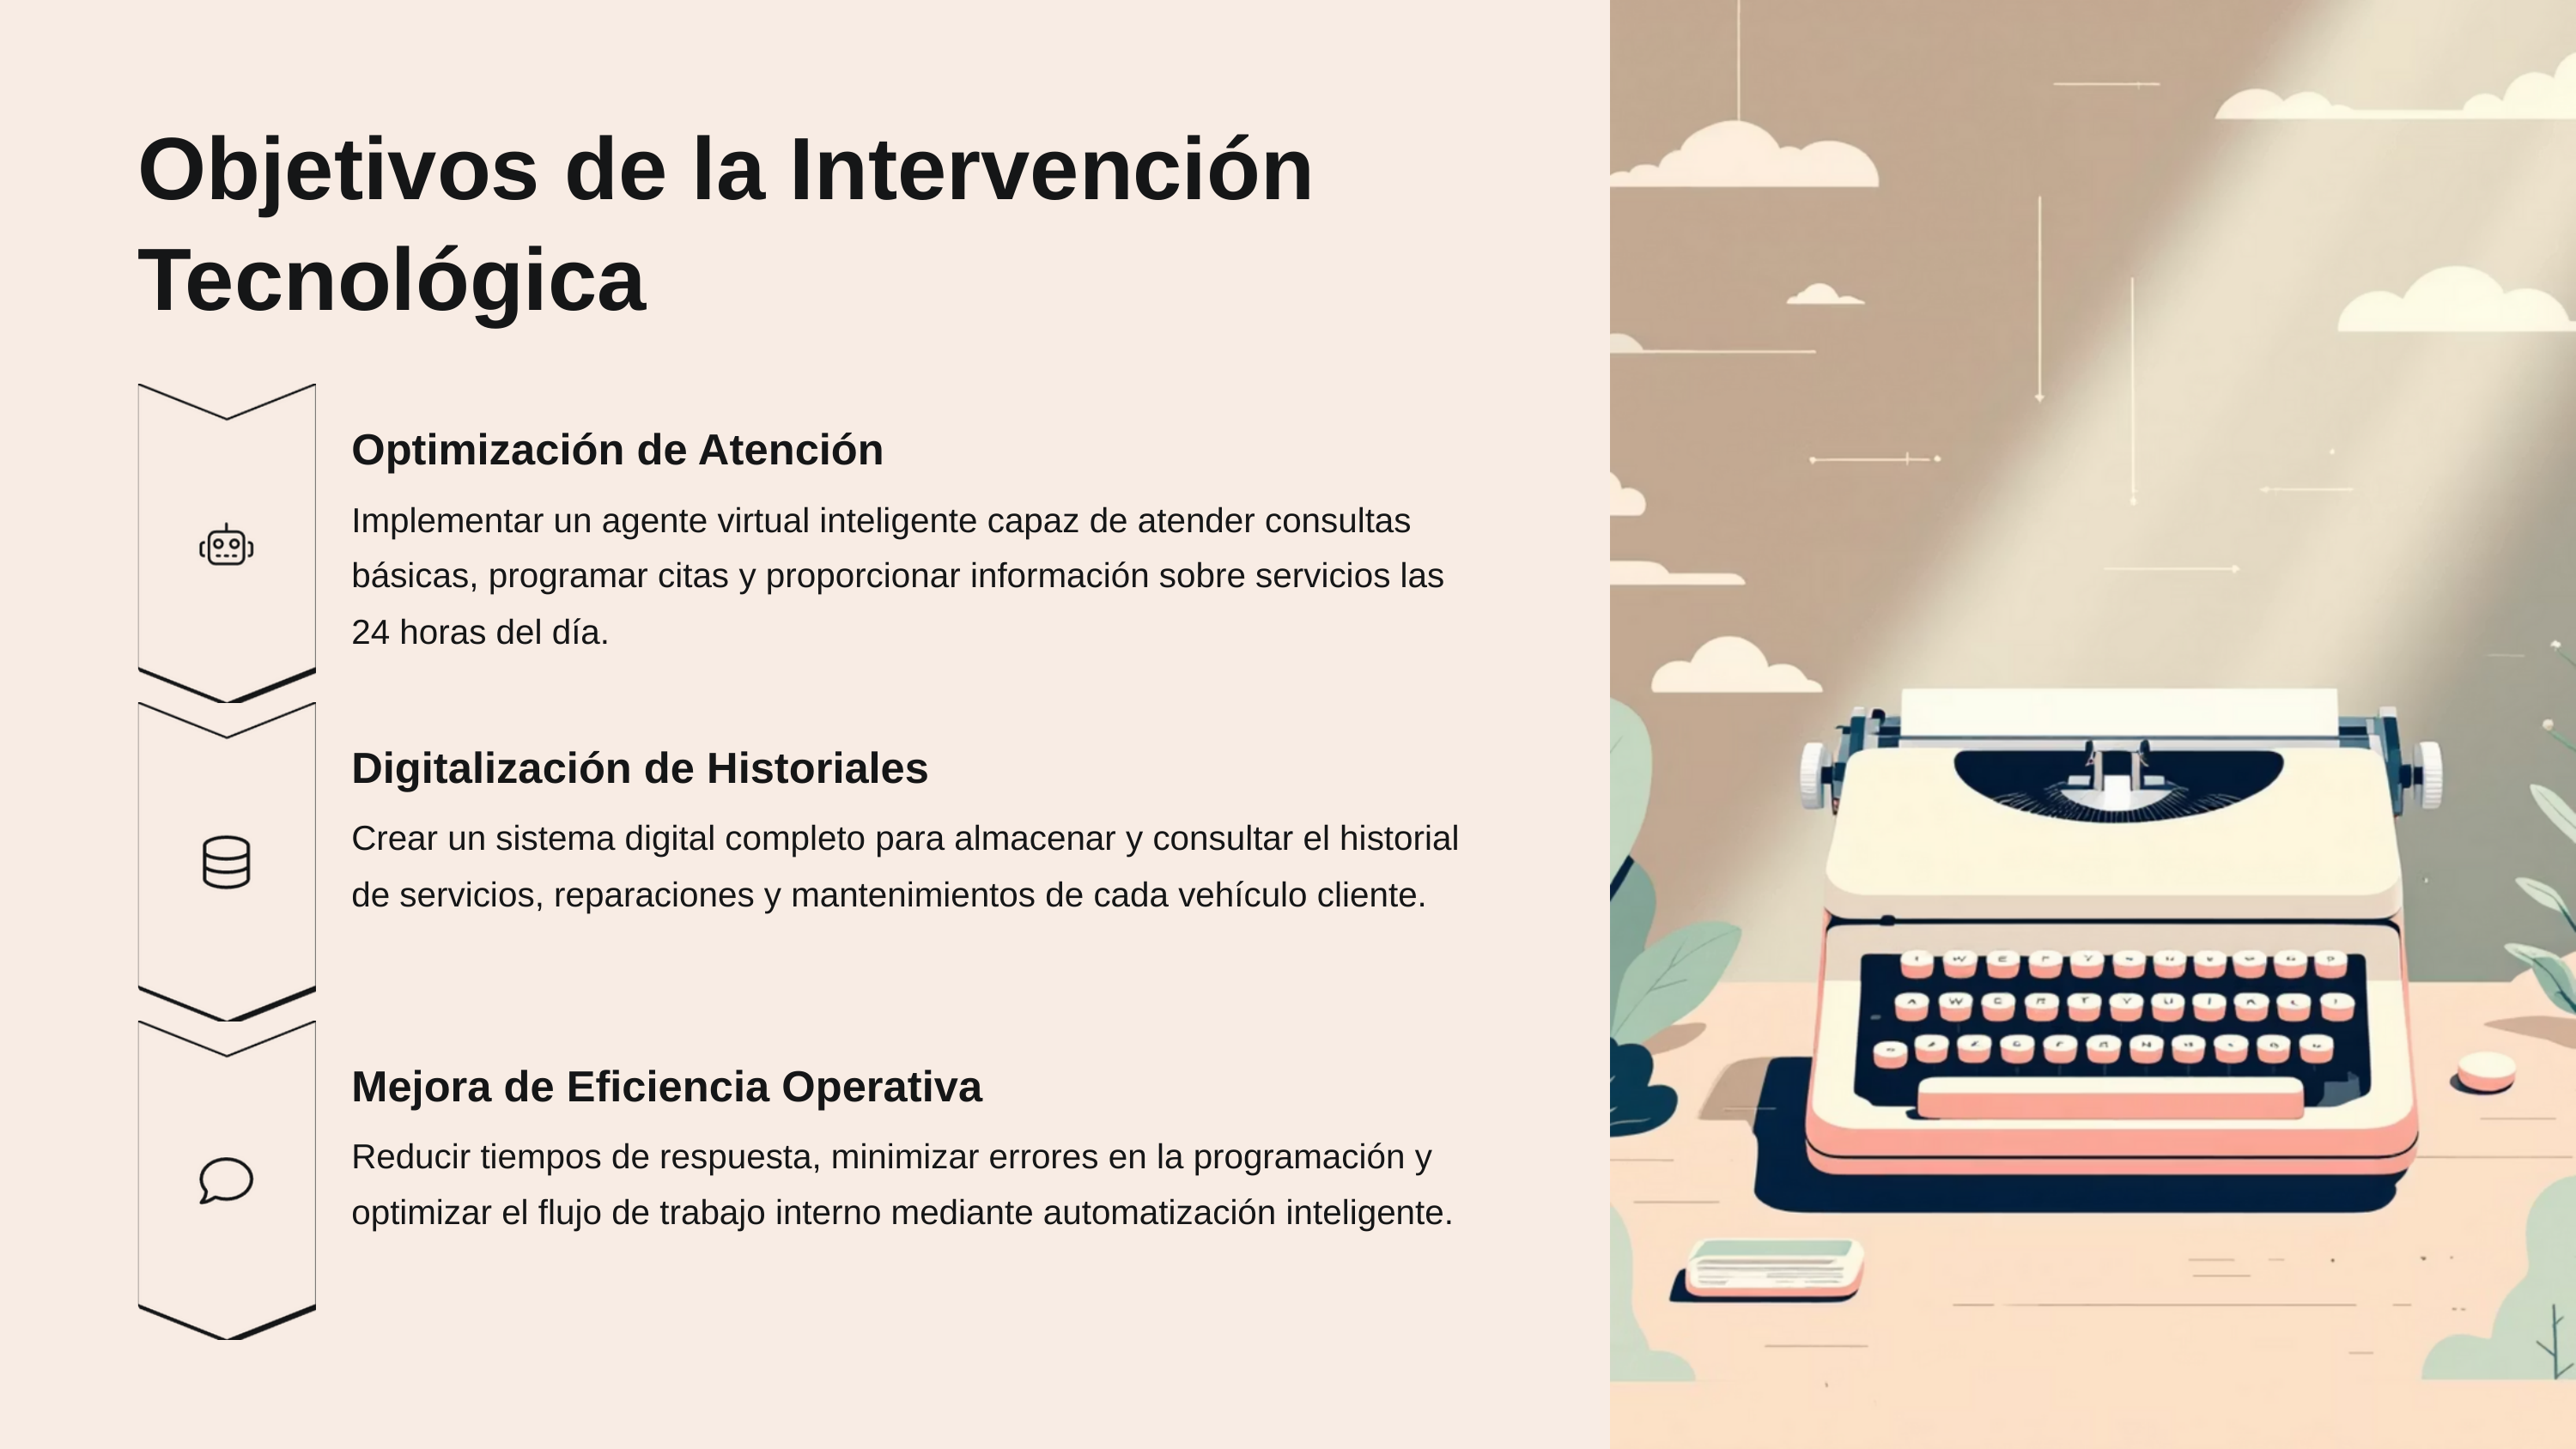

Objetivos de la Intervención Tecnológica

Optimización de Atención
Implementar un agente virtual inteligente capaz de atender consultas básicas, programar citas y proporcionar información sobre servicios las 24 horas del día.

Digitalización de Historiales
Crear un sistema digital completo para almacenar y consultar el historial de servicios, reparaciones y mantenimientos de cada vehículo cliente.

Mejora de Eficiencia Operativa
Reducir tiempos de respuesta, minimizar errores en la programación y optimizar el flujo de trabajo interno mediante automatización inteligente.